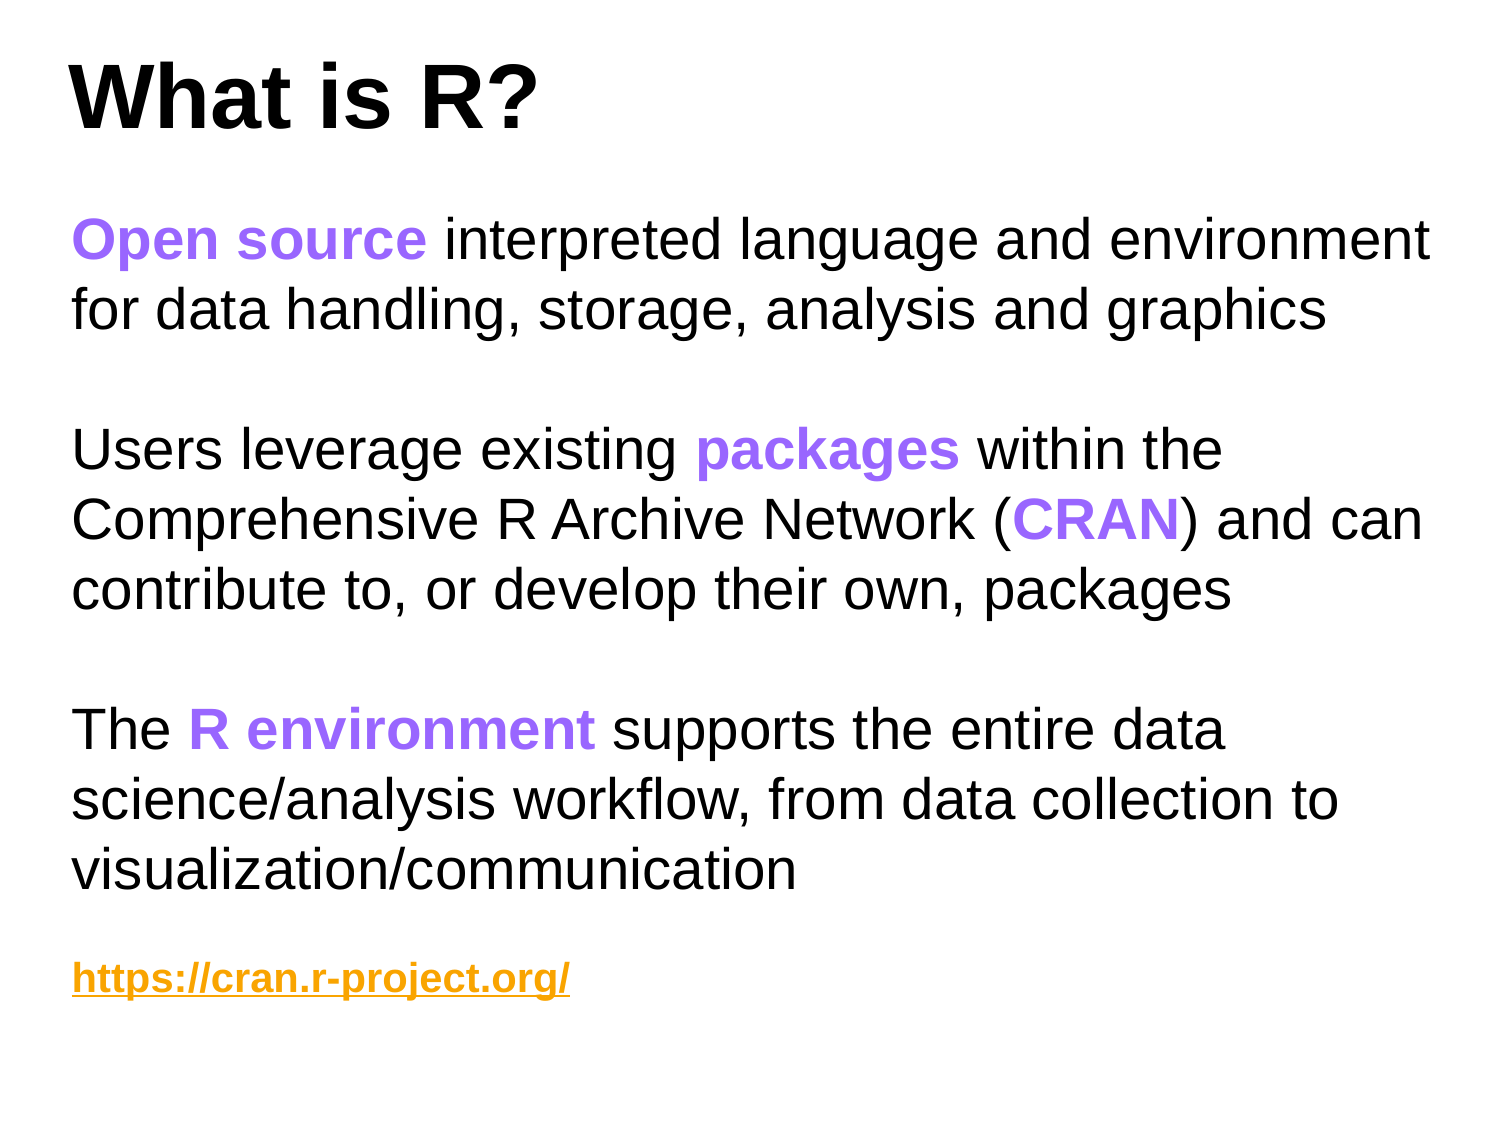

# What is R?
Open source interpreted language and environment for data handling, storage, analysis and graphics

Users leverage existing packages within the Comprehensive R Archive Network (CRAN) and can contribute to, or develop their own, packages

The R environment supports the entire data science/analysis workflow, from data collection to visualization/communication

https://cran.r-project.org/